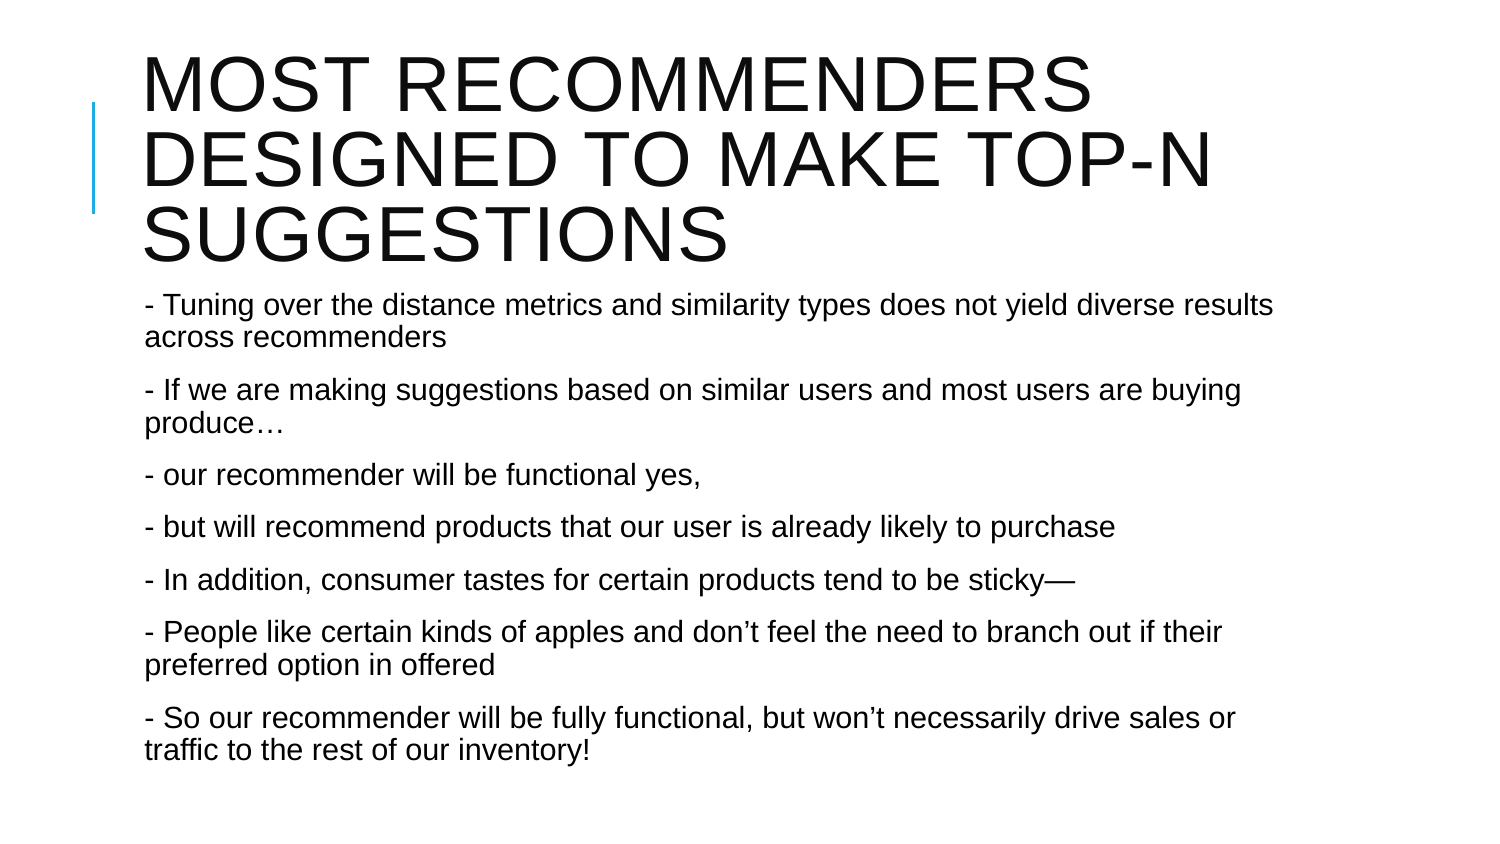

# Most recommenders designed to make top-N suggestions
- Tuning over the distance metrics and similarity types does not yield diverse results across recommenders
- If we are making suggestions based on similar users and most users are buying produce…
- our recommender will be functional yes,
- but will recommend products that our user is already likely to purchase
- In addition, consumer tastes for certain products tend to be sticky—
- People like certain kinds of apples and don’t feel the need to branch out if their preferred option in offered
- So our recommender will be fully functional, but won’t necessarily drive sales or traffic to the rest of our inventory!